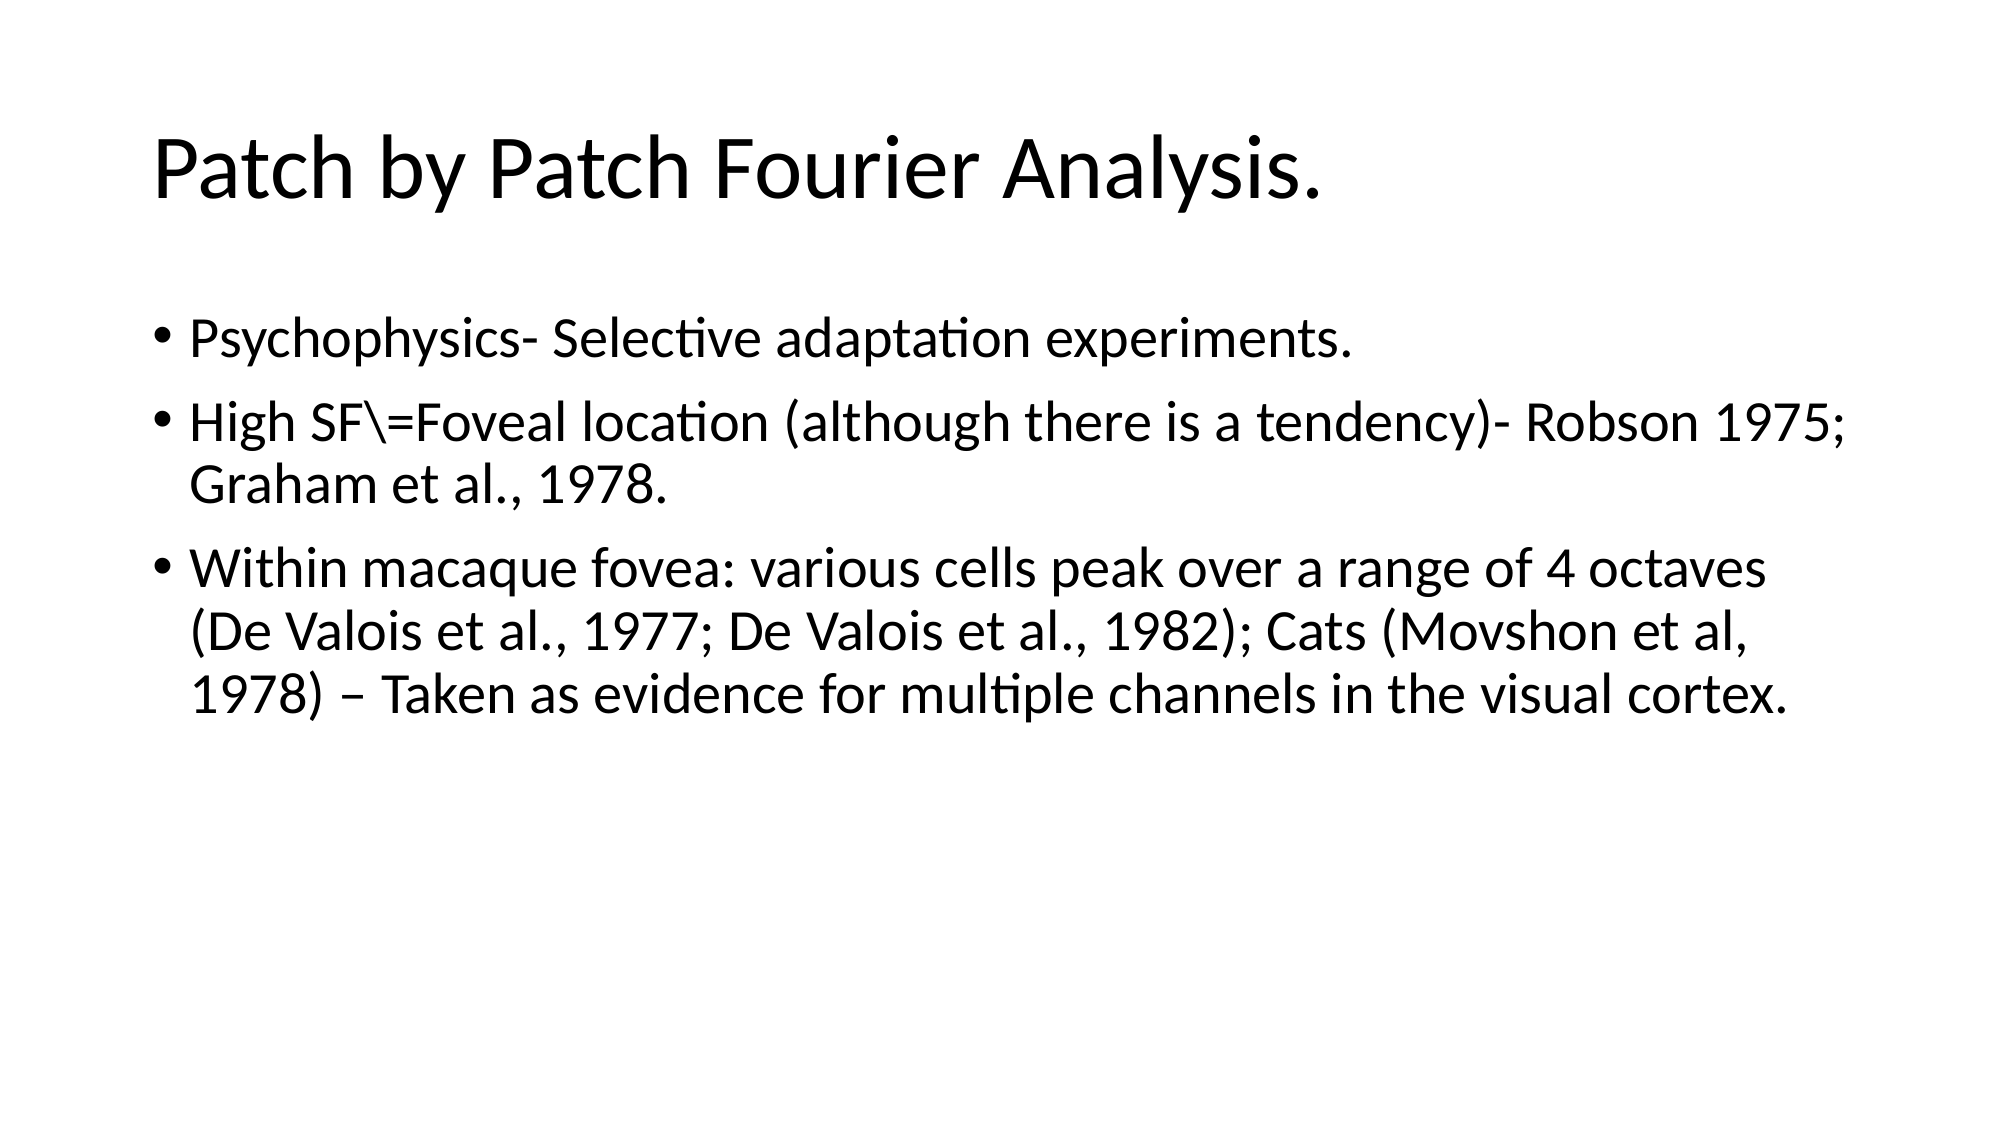

# Patch by Patch Fourier Analysis.
Psychophysics- Selective adaptation experiments.
High SF\=Foveal location (although there is a tendency)- Robson 1975; Graham et al., 1978.
Within macaque fovea: various cells peak over a range of 4 octaves (De Valois et al., 1977; De Valois et al., 1982); Cats (Movshon et al, 1978) – Taken as evidence for multiple channels in the visual cortex.